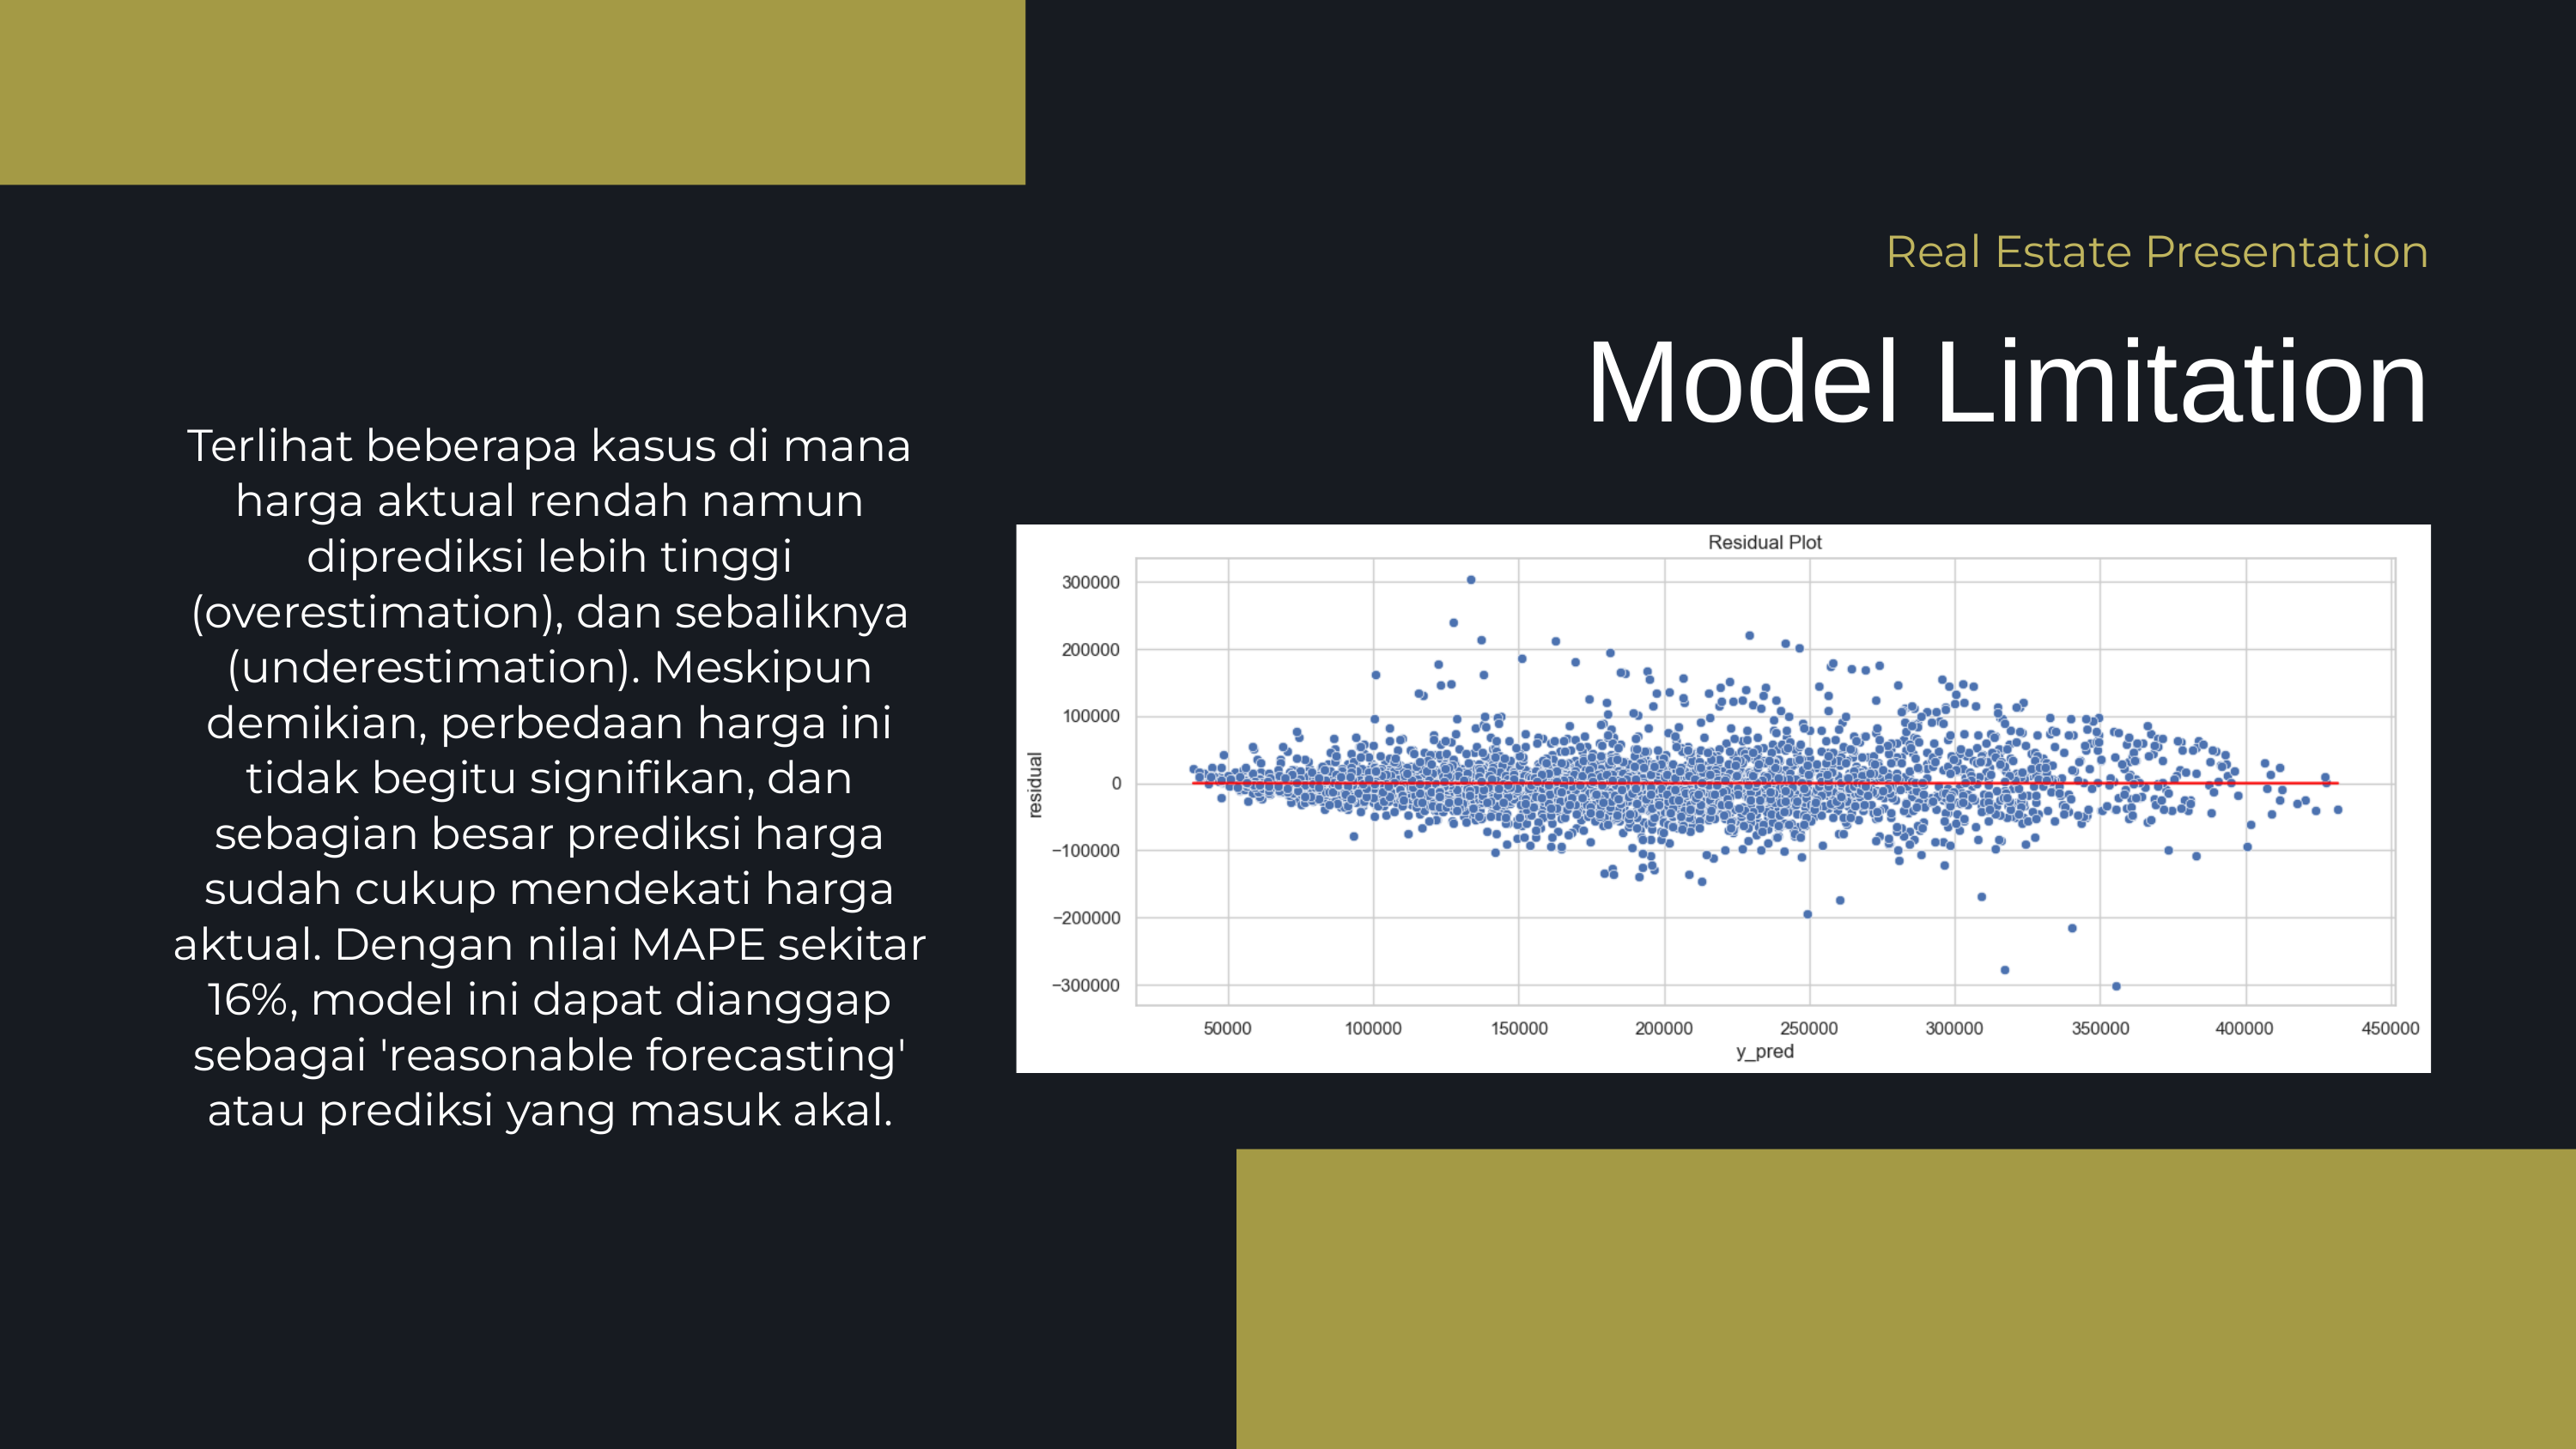

Real Estate Presentation
Model Limitation
Terlihat beberapa kasus di mana harga aktual rendah namun diprediksi lebih tinggi (overestimation), dan sebaliknya (underestimation). Meskipun demikian, perbedaan harga ini tidak begitu signifikan, dan sebagian besar prediksi harga sudah cukup mendekati harga aktual. Dengan nilai MAPE sekitar 16%, model ini dapat dianggap sebagai 'reasonable forecasting' atau prediksi yang masuk akal.